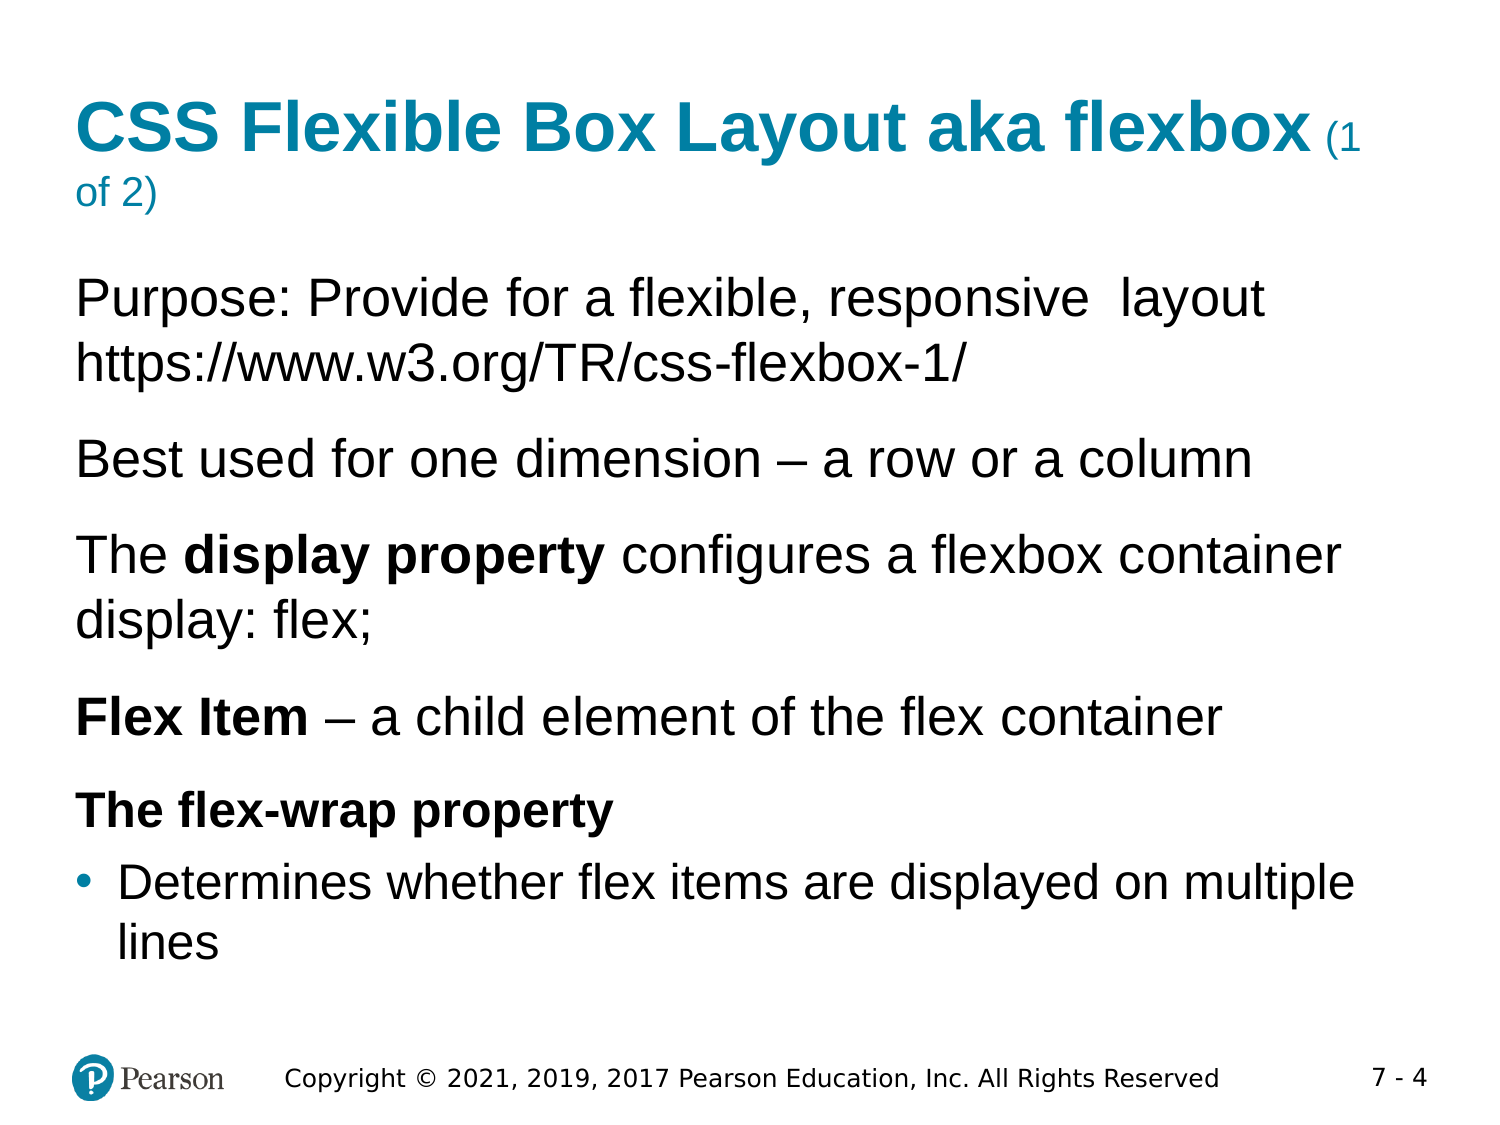

# CSS Flexible Box Layout aka flexbox (1 of 2)
Purpose: Provide for a flexible, responsive  layout
https://www.w3.org/TR/css-flexbox-1/
Best used for one dimension – a row or a column
The display property configures a flexbox container
display: flex;
Flex Item – a child element of the flex container
The flex-wrap property
Determines whether flex items are displayed on multiple lines